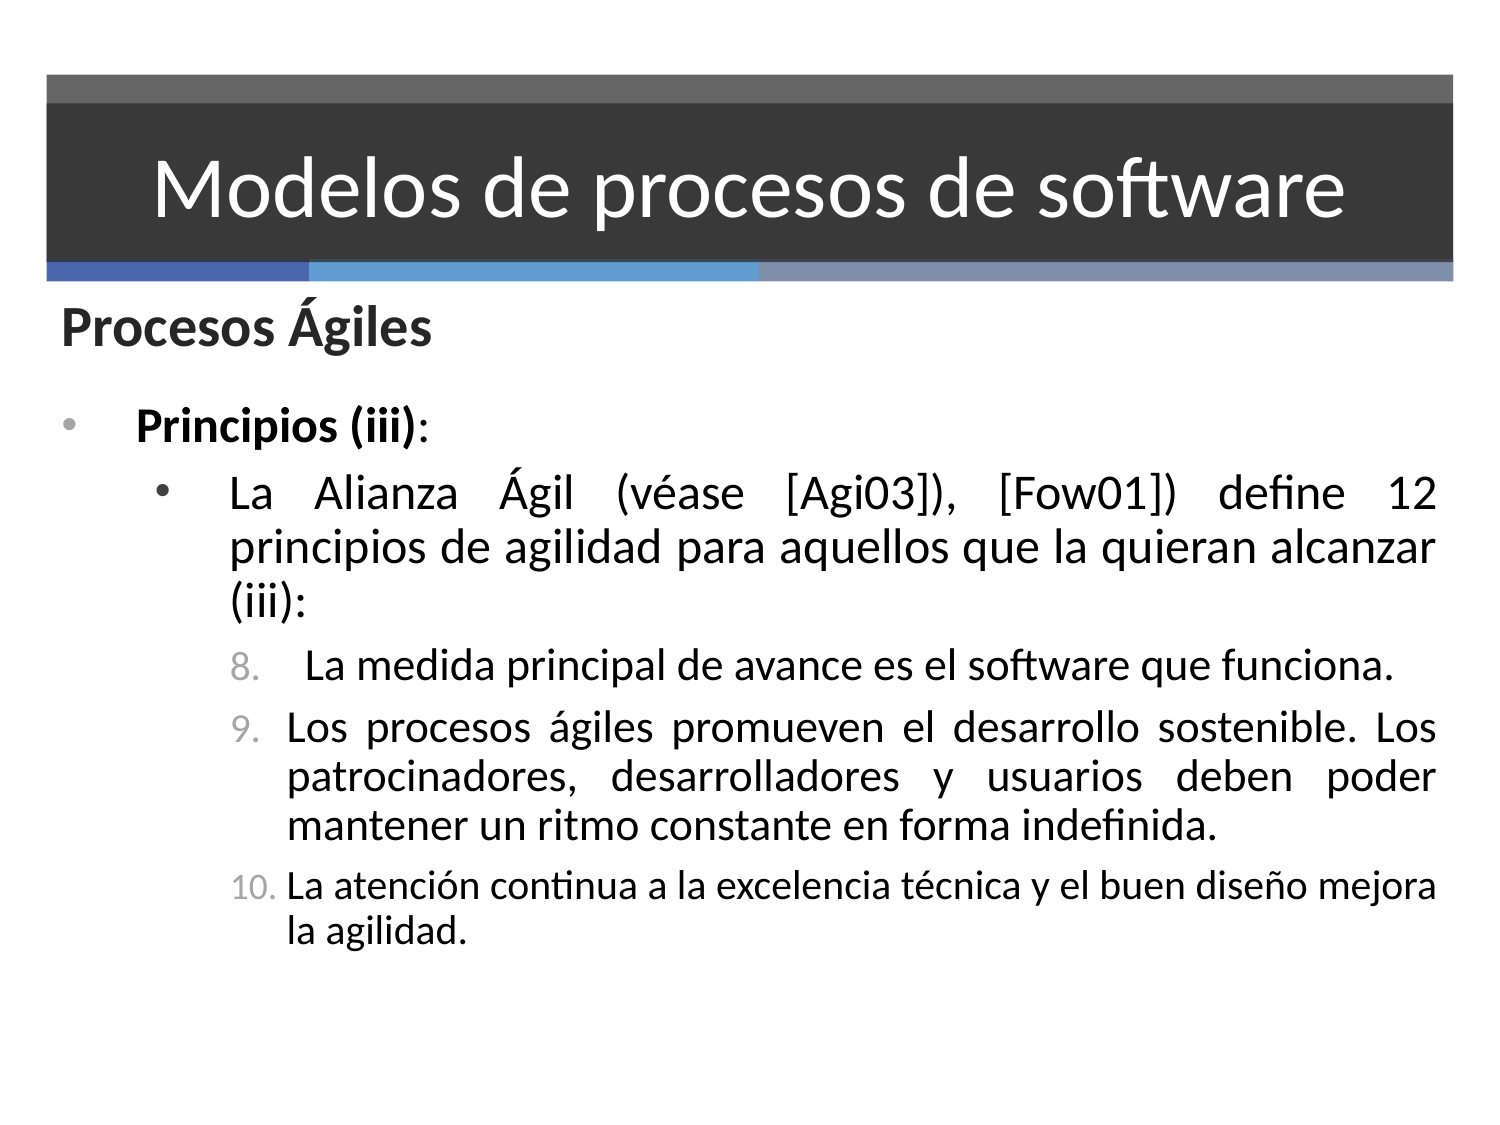

# Modelos de procesos de software
Procesos Ágiles
Principios (iii):
La Alianza Ágil (véase [Agi03]), [Fow01]) define 12 principios de agilidad para aquellos que la quieran alcanzar (iii):
La medida principal de avance es el software que funciona.
Los procesos ágiles promueven el desarrollo sostenible. Los patrocinadores, desarrolladores y usuarios deben poder mantener un ritmo constante en forma indefinida.
La atención continua a la excelencia técnica y el buen diseño mejora la agilidad.